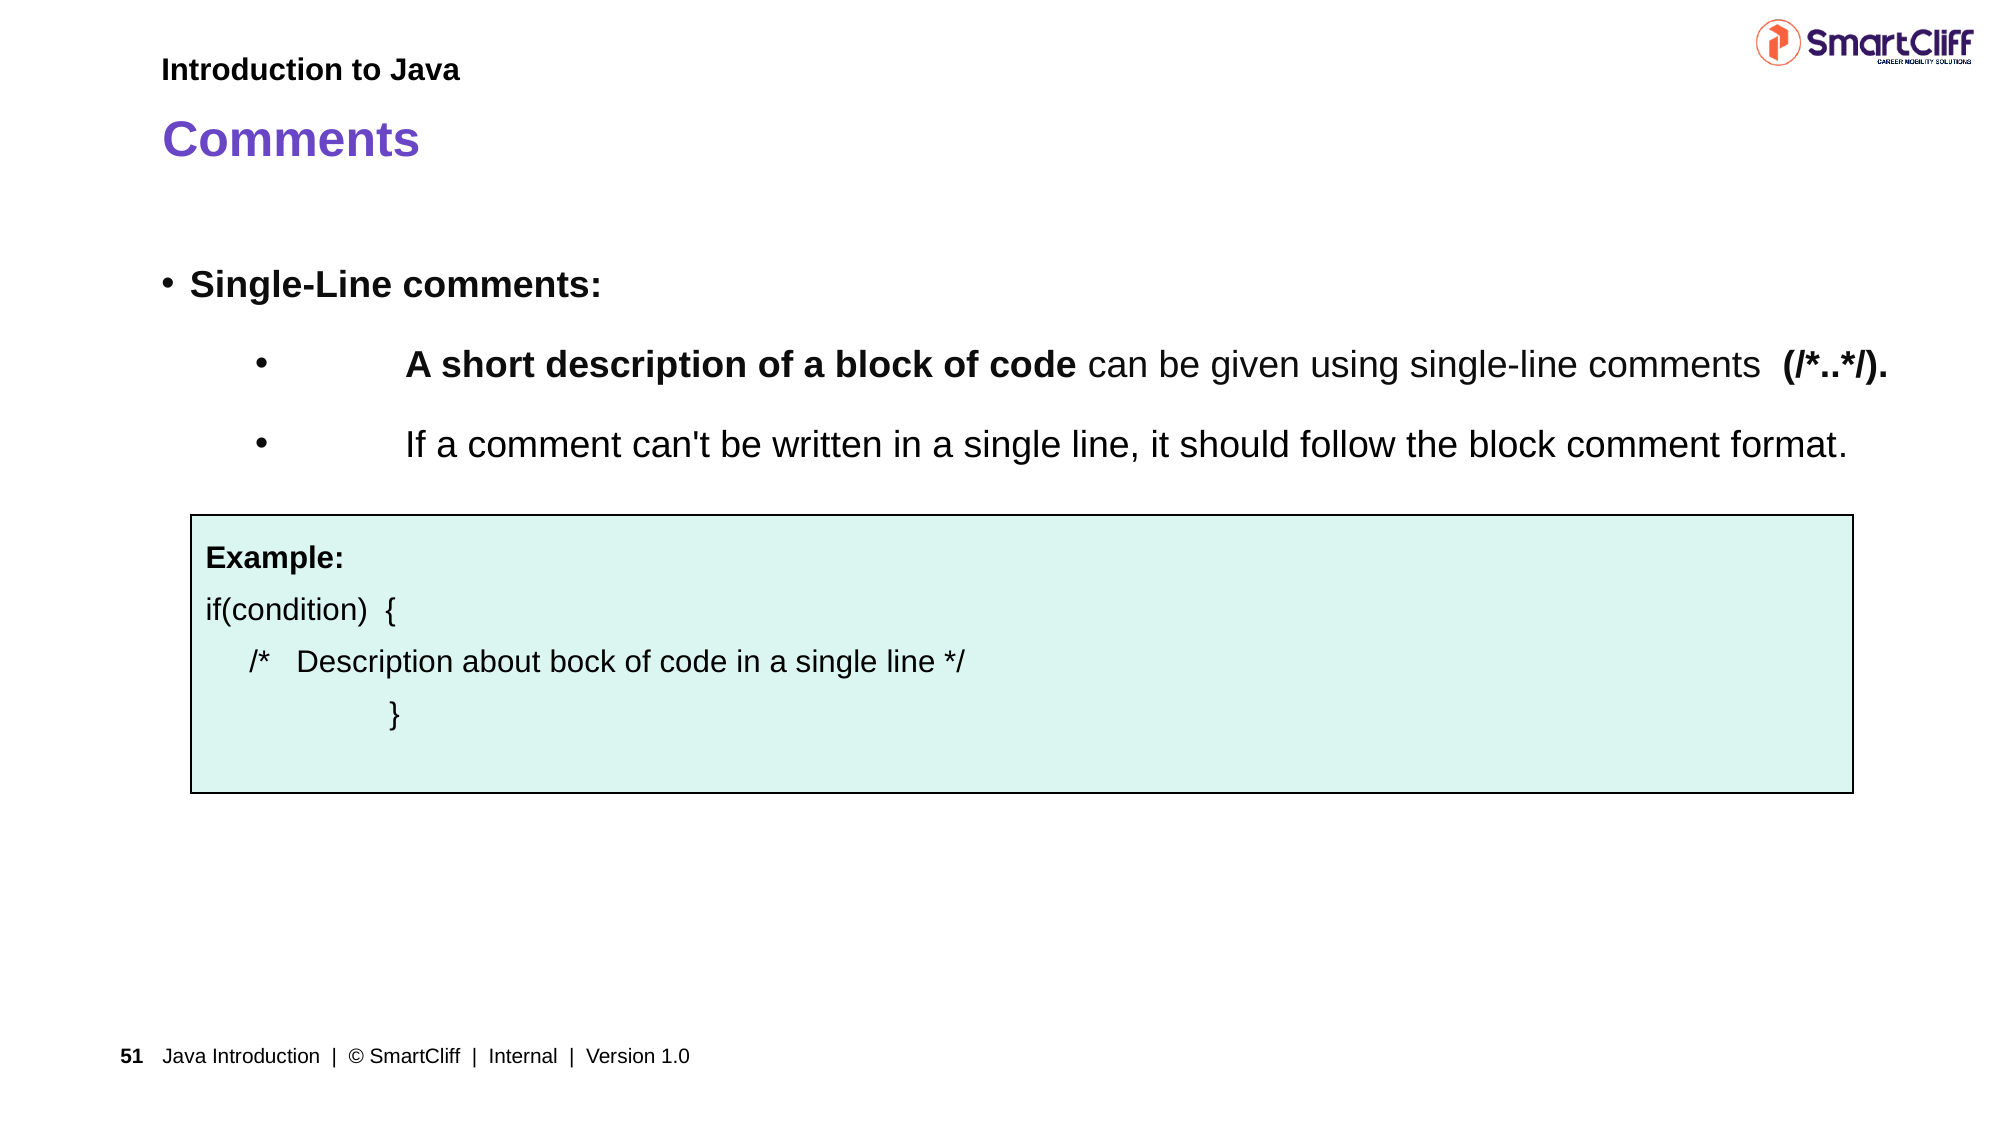

Introduction to Java
# Comments
Single-Line comments:
	A short description of a block of code can be given using single-line comments  (/*..*/).
	If a comment can't be written in a single line, it should follow the block comment format.

| Example: if(condition) { /\* Description about bock of code in a single line \*/ } |
| --- |
Java Introduction  |  © SmartCliff  |  Internal  |  Version 1.0
51